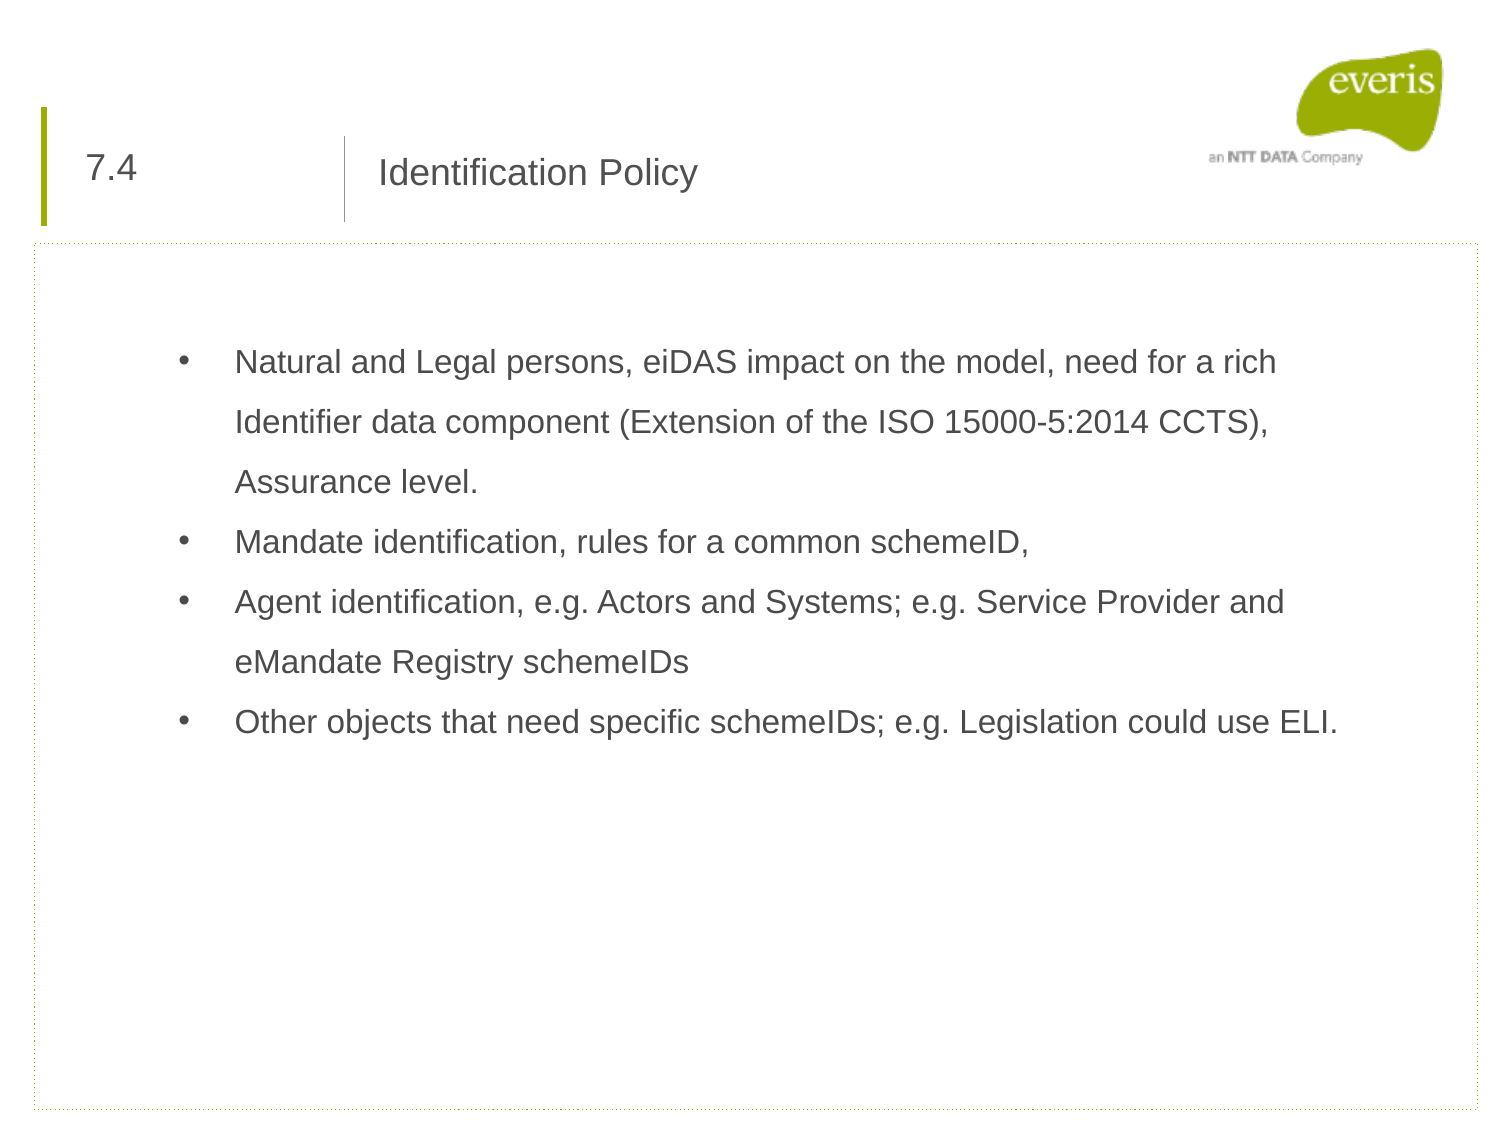

7.4
Identification Policy

Natural and Legal persons, eiDAS impact on the model, need for a rich Identifier data component (Extension of the ISO 15000-5:2014 CCTS), Assurance level.
Mandate identification, rules for a common schemeID,
Agent identification, e.g. Actors and Systems; e.g. Service Provider and eMandate Registry schemeIDs
Other objects that need specific schemeIDs; e.g. Legislation could use ELI.